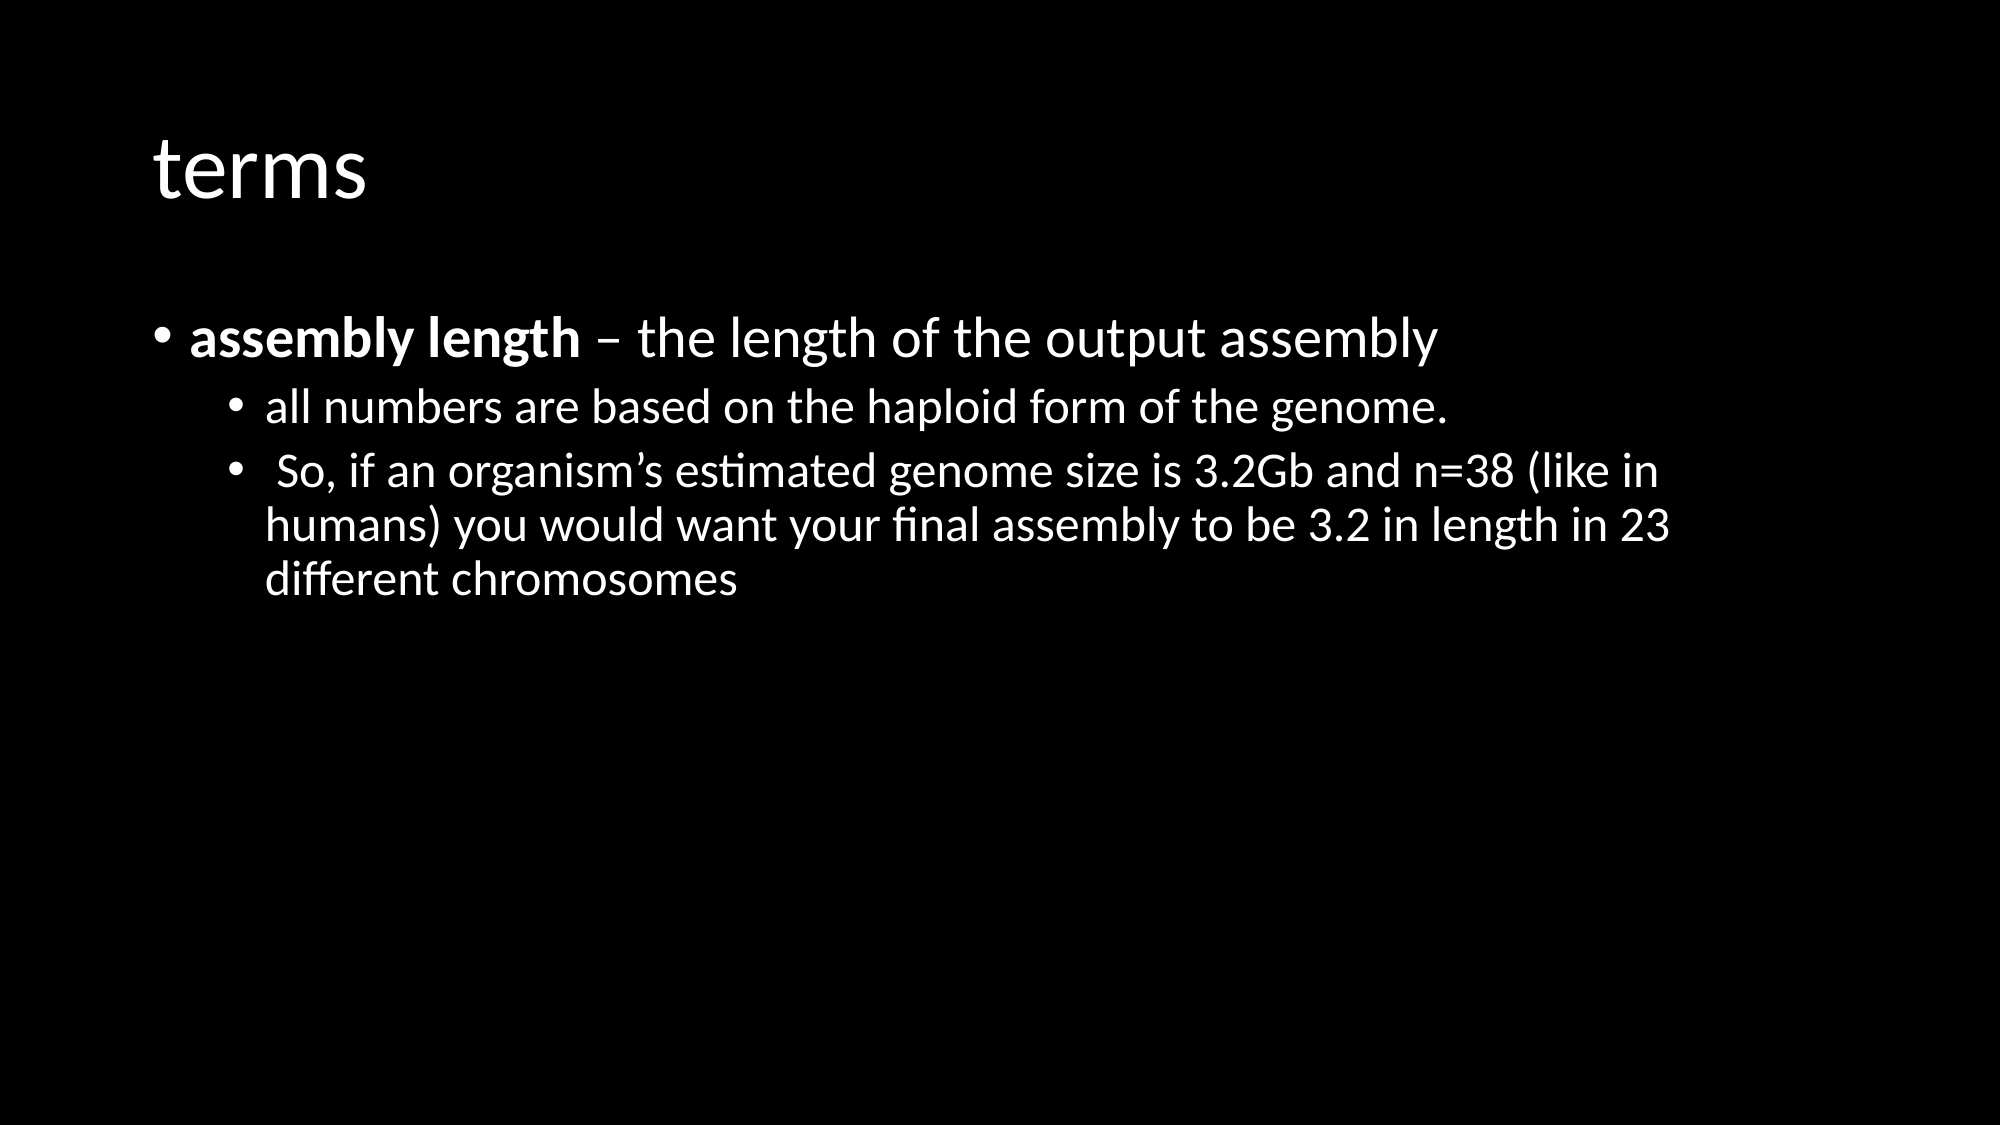

# terms
assembly length – the length of the output assembly
all numbers are based on the haploid form of the genome.
 So, if an organism’s estimated genome size is 3.2Gb and n=38 (like in humans) you would want your final assembly to be 3.2 in length in 23 different chromosomes